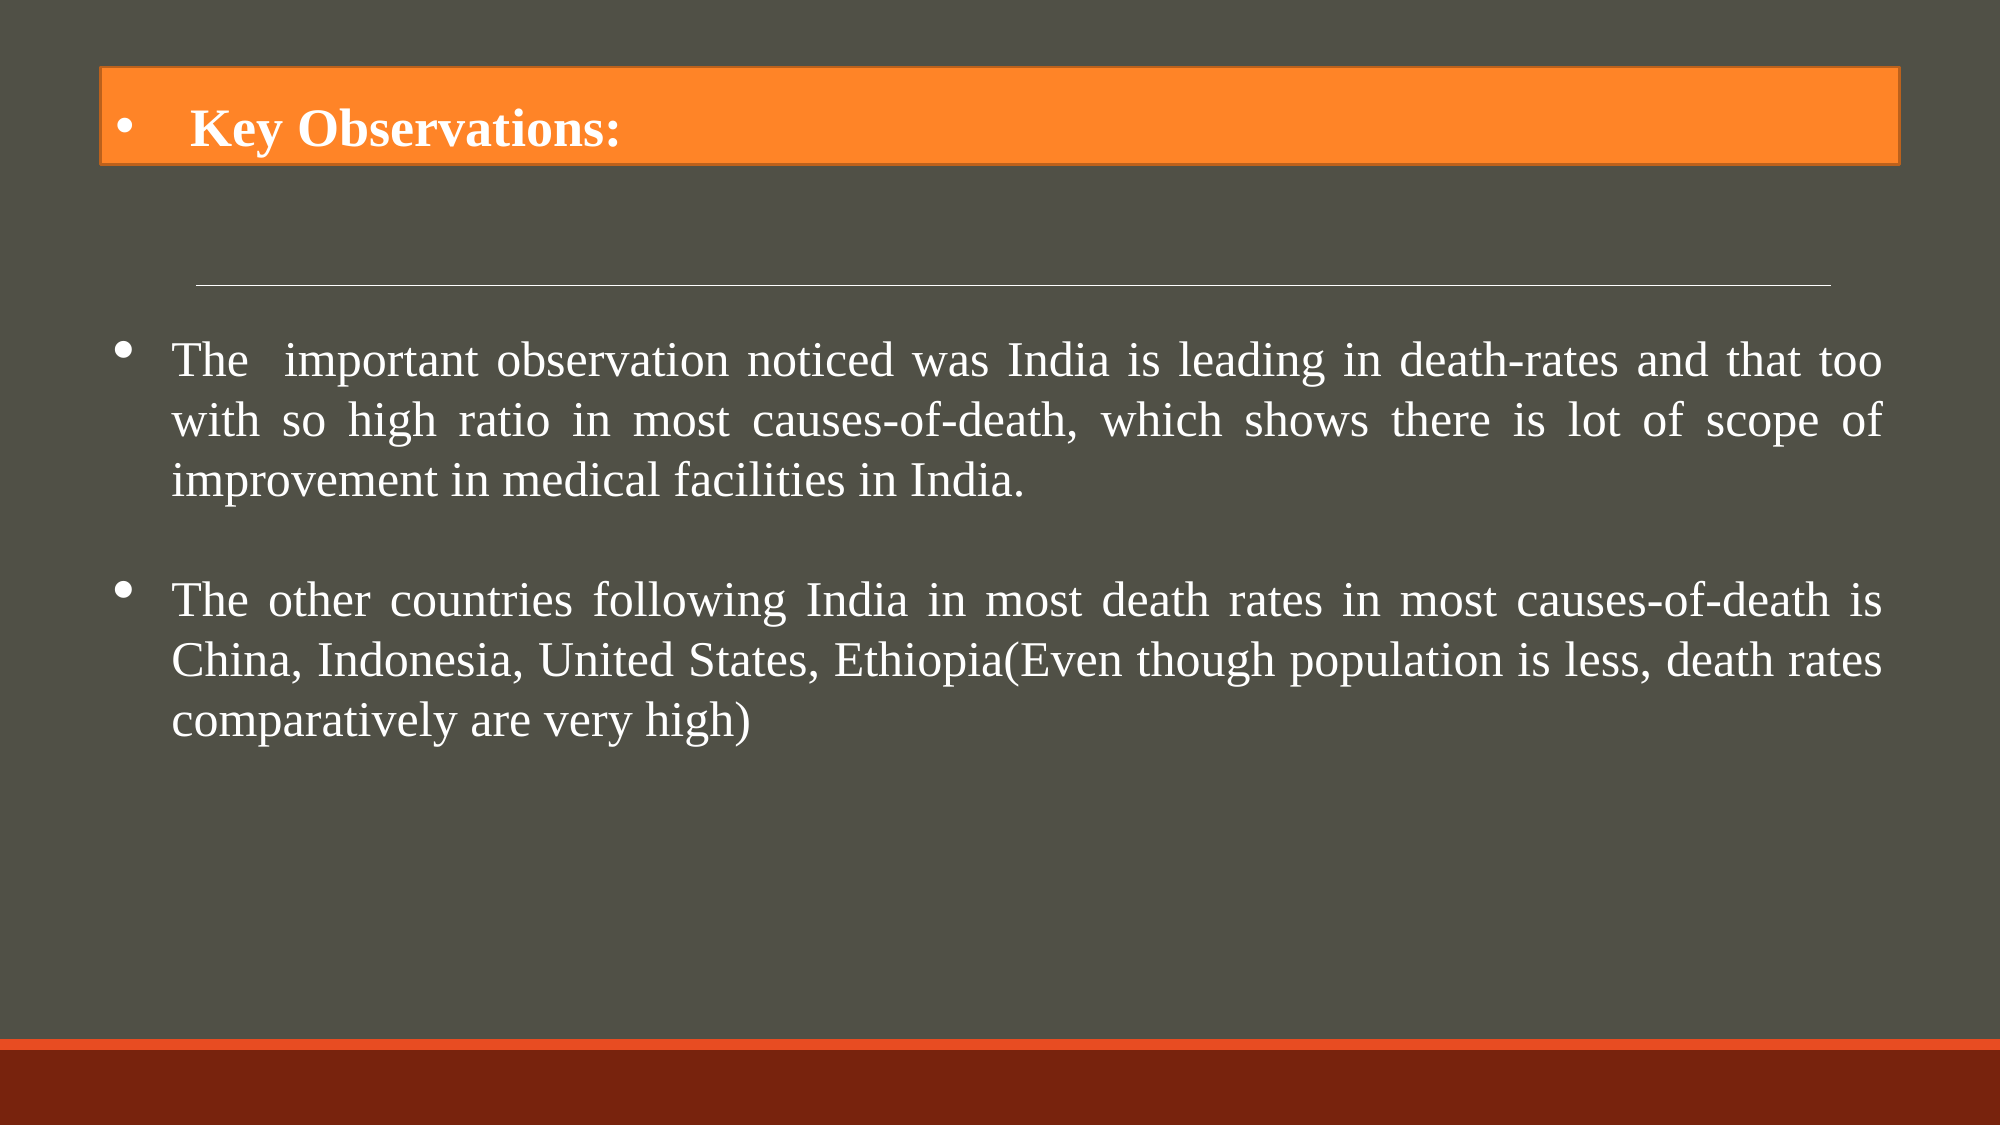

Key Observations:

The  important observation noticed was India is leading in death-rates and that too with so high ratio in most causes-of-death, which shows there is lot of scope of improvement in medical facilities in India.

The other countries following India in most death rates in most causes-of-death is China, Indonesia, United States, Ethiopia(Even though population is less, death rates comparatively are very high)